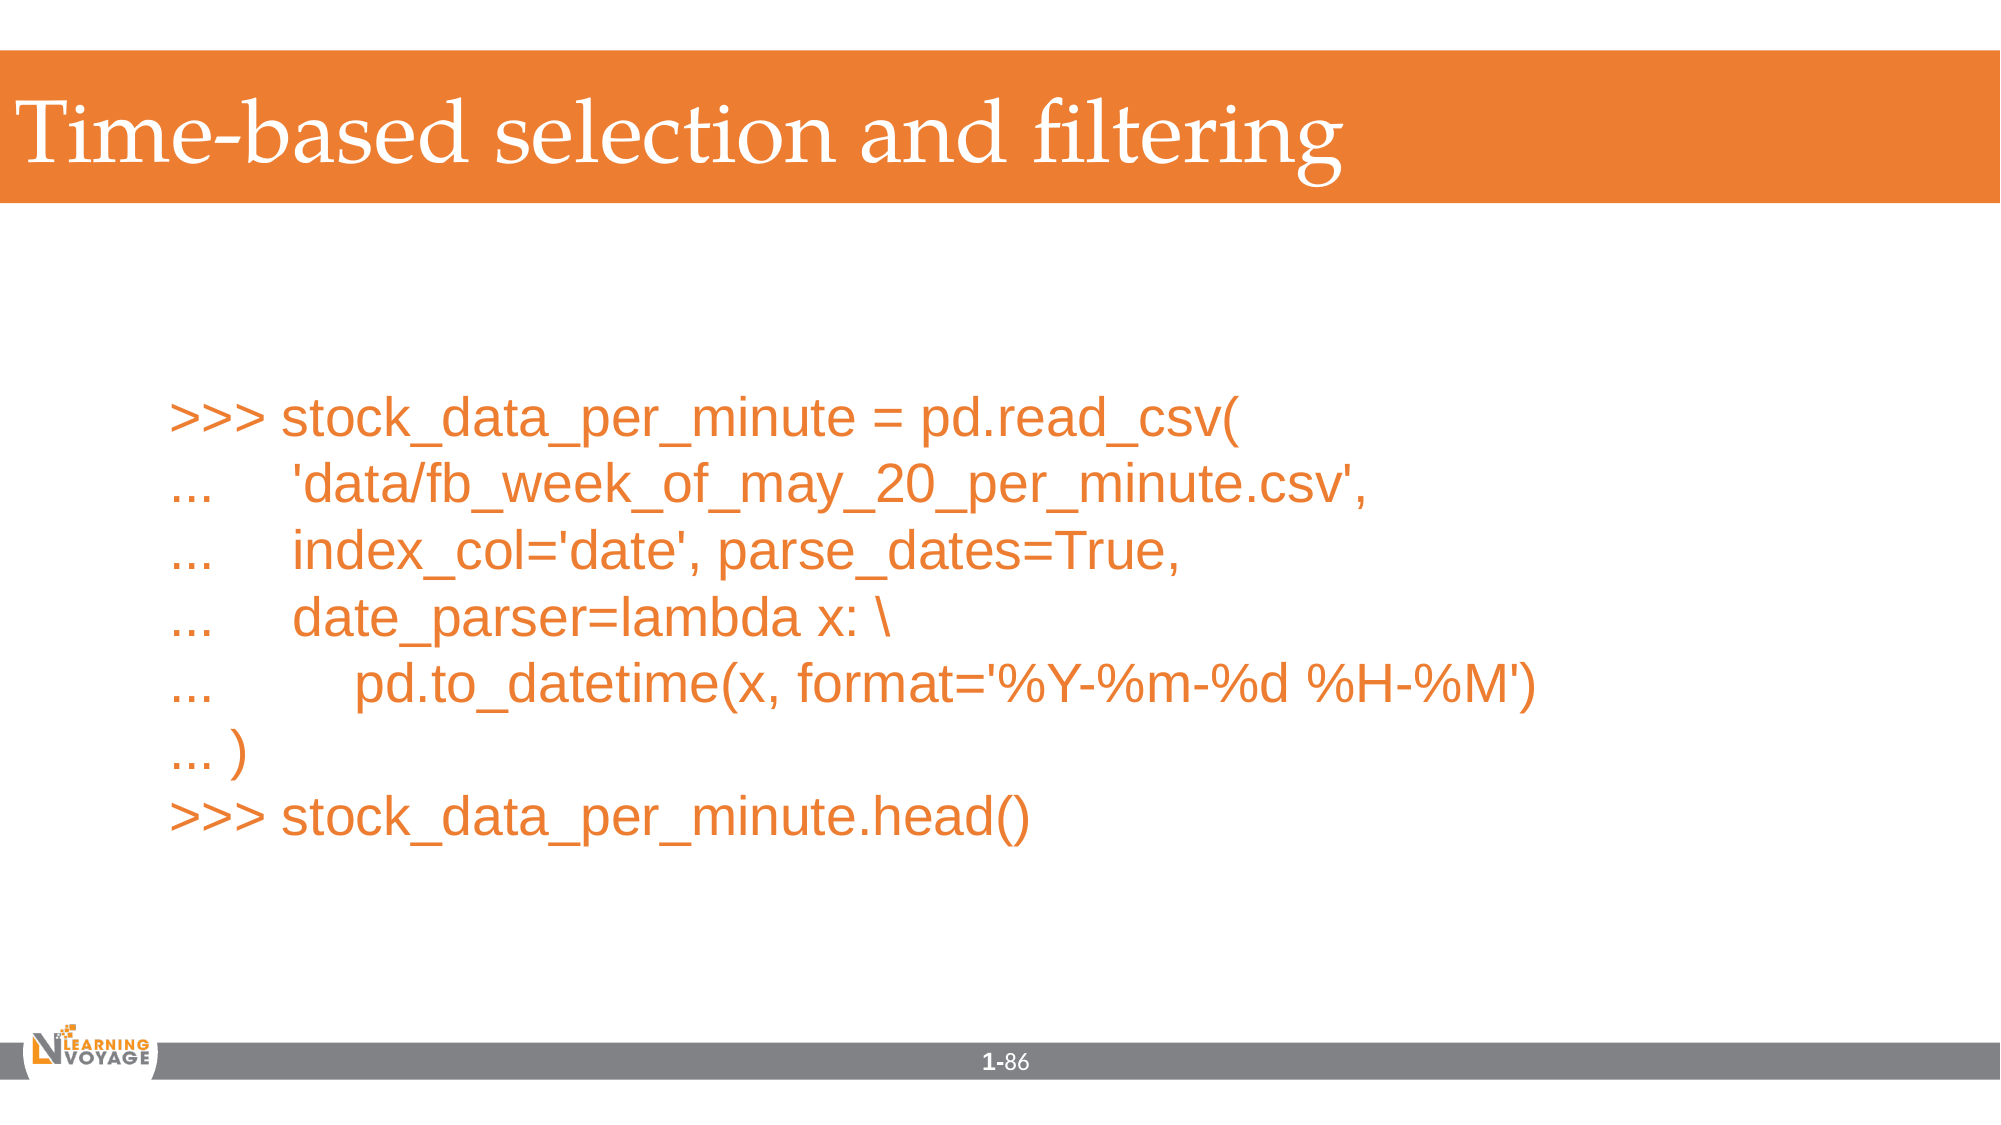

Time-based selection and filtering
>>> stock_data_per_minute = pd.read_csv(
...     'data/fb_week_of_may_20_per_minute.csv',
...     index_col='date', parse_dates=True,
...     date_parser=lambda x: \
...         pd.to_datetime(x, format='%Y-%m-%d %H-%M')
... )
>>> stock_data_per_minute.head()
1-86